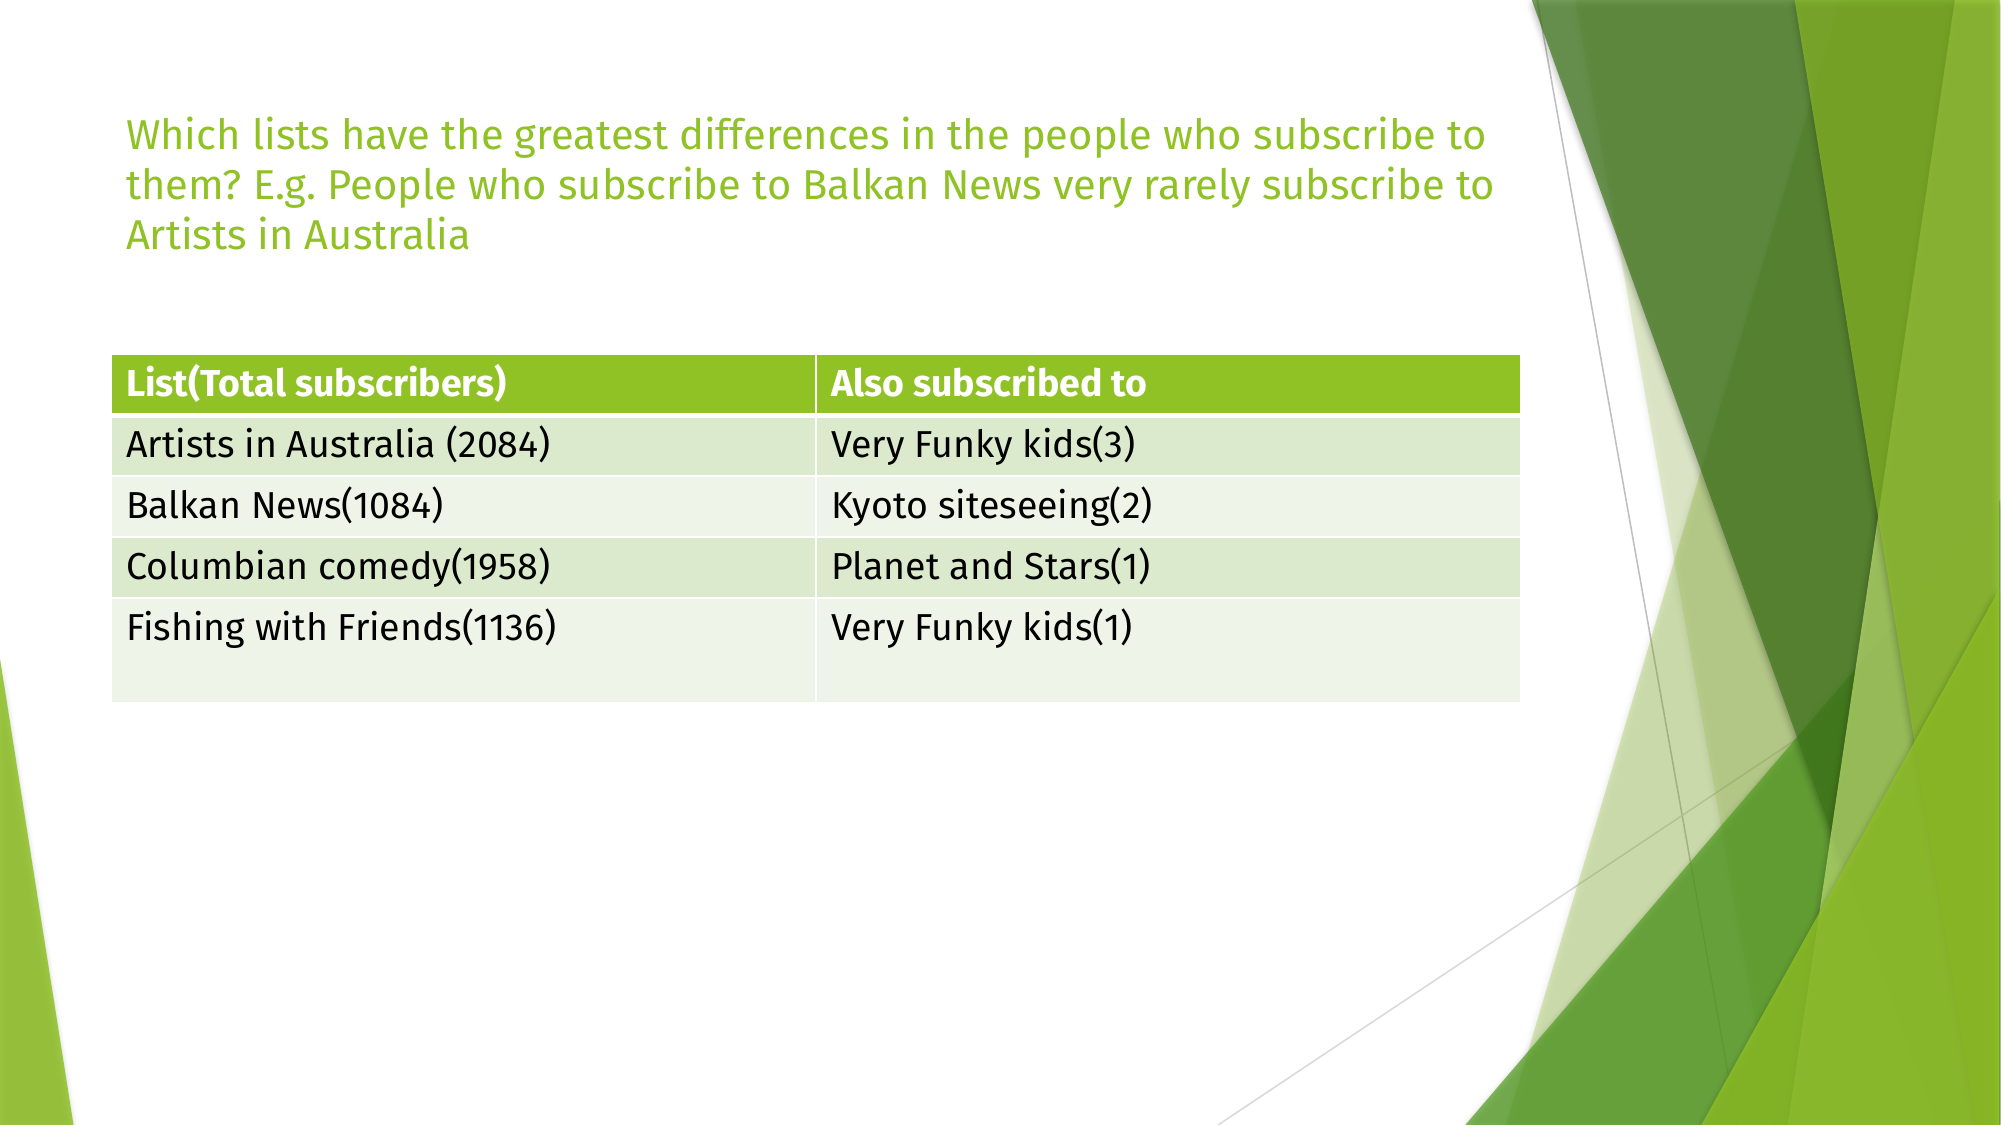

# Which lists have the greatest differences in the people who subscribe to them? E.g. People who subscribe to Balkan News very rarely subscribe to Artists in Australia
| List(Total subscribers) | Also subscribed to |
| --- | --- |
| Artists in Australia (2084) | Very Funky kids(3) |
| Balkan News(1084) | Kyoto siteseeing(2) |
| Columbian comedy(1958) | Planet and Stars(1) |
| Fishing with Friends(1136) | Very Funky kids(1) |